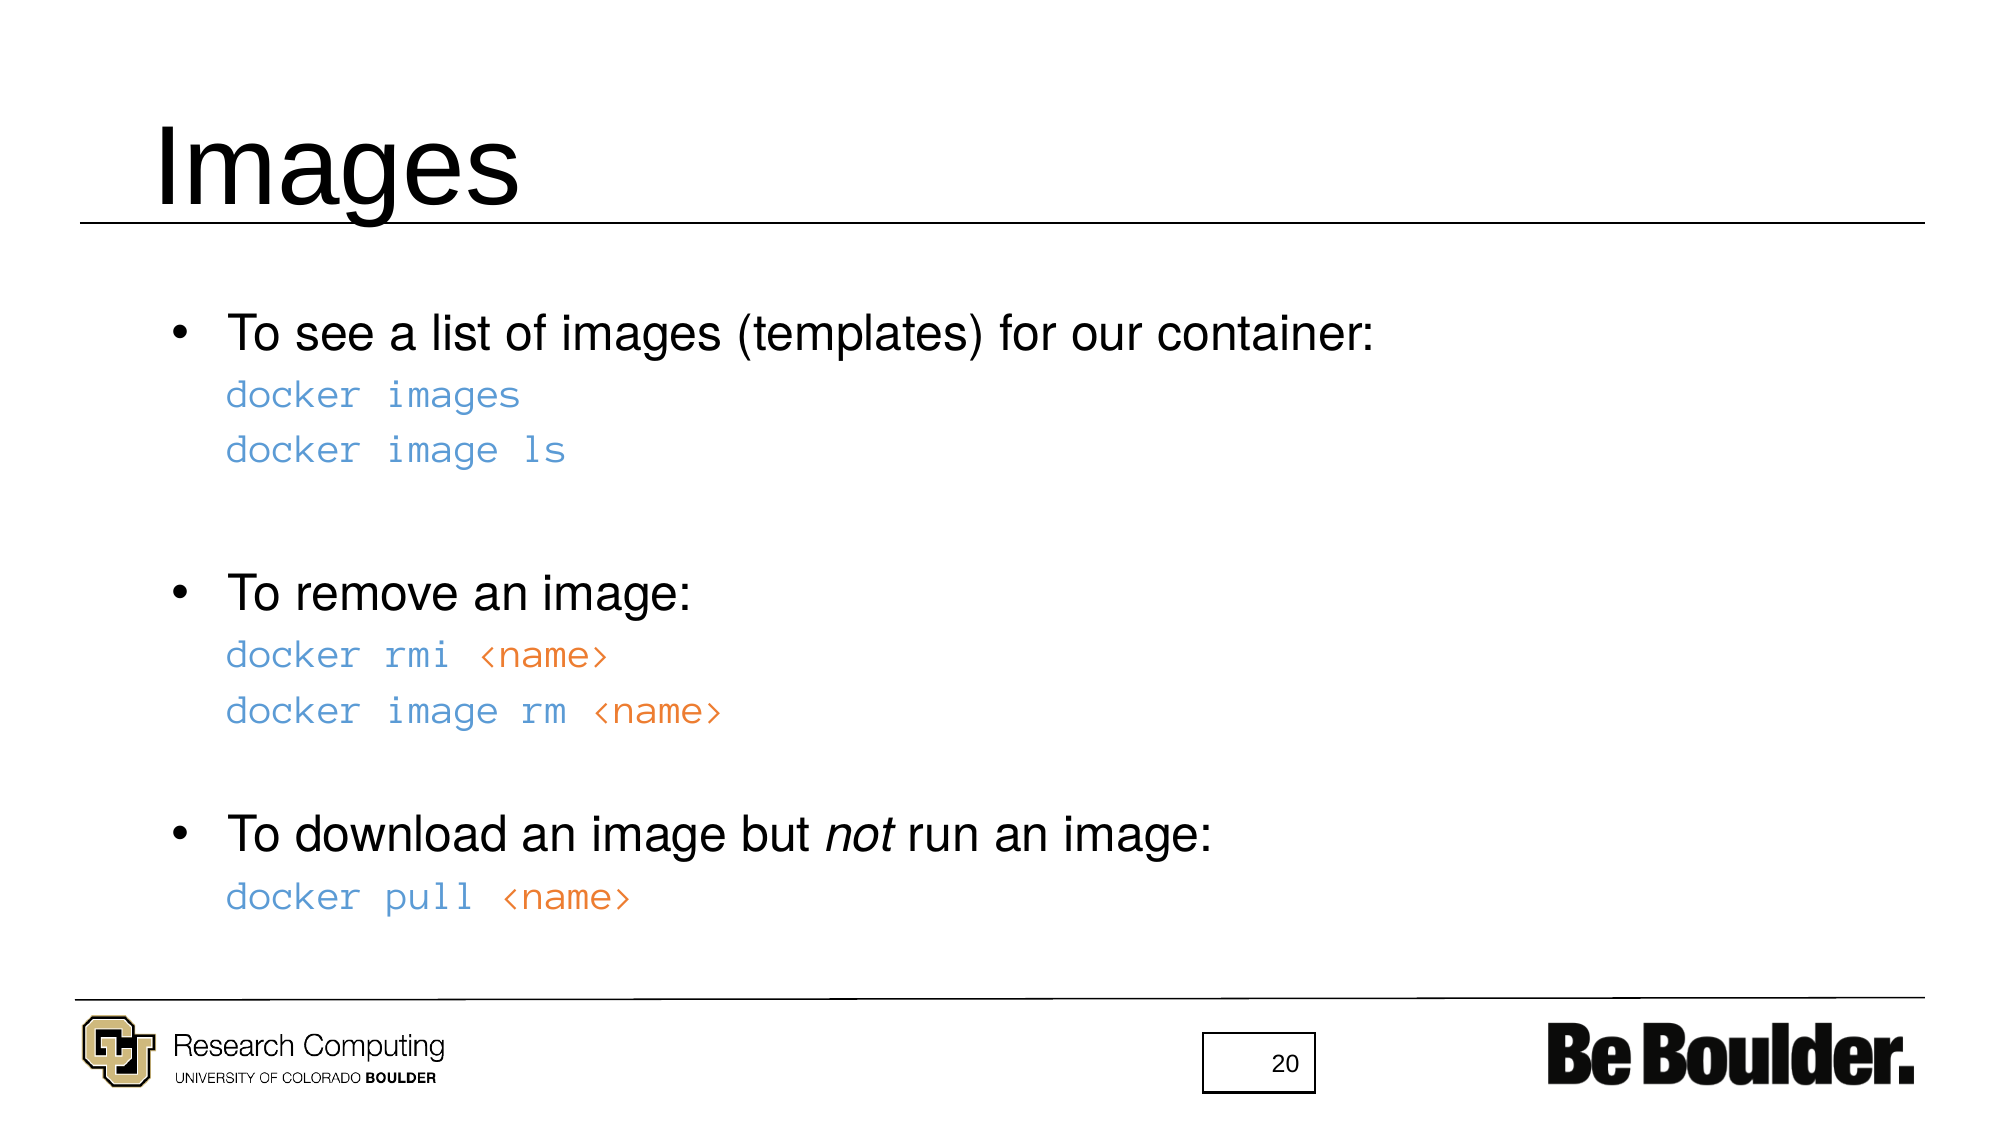

# Images
To see a list of images (templates) for our container:
docker images
docker image ls

To remove an image:
docker rmi <name>
docker image rm <name>

To download an image but not run an image:
docker pull <name>
20